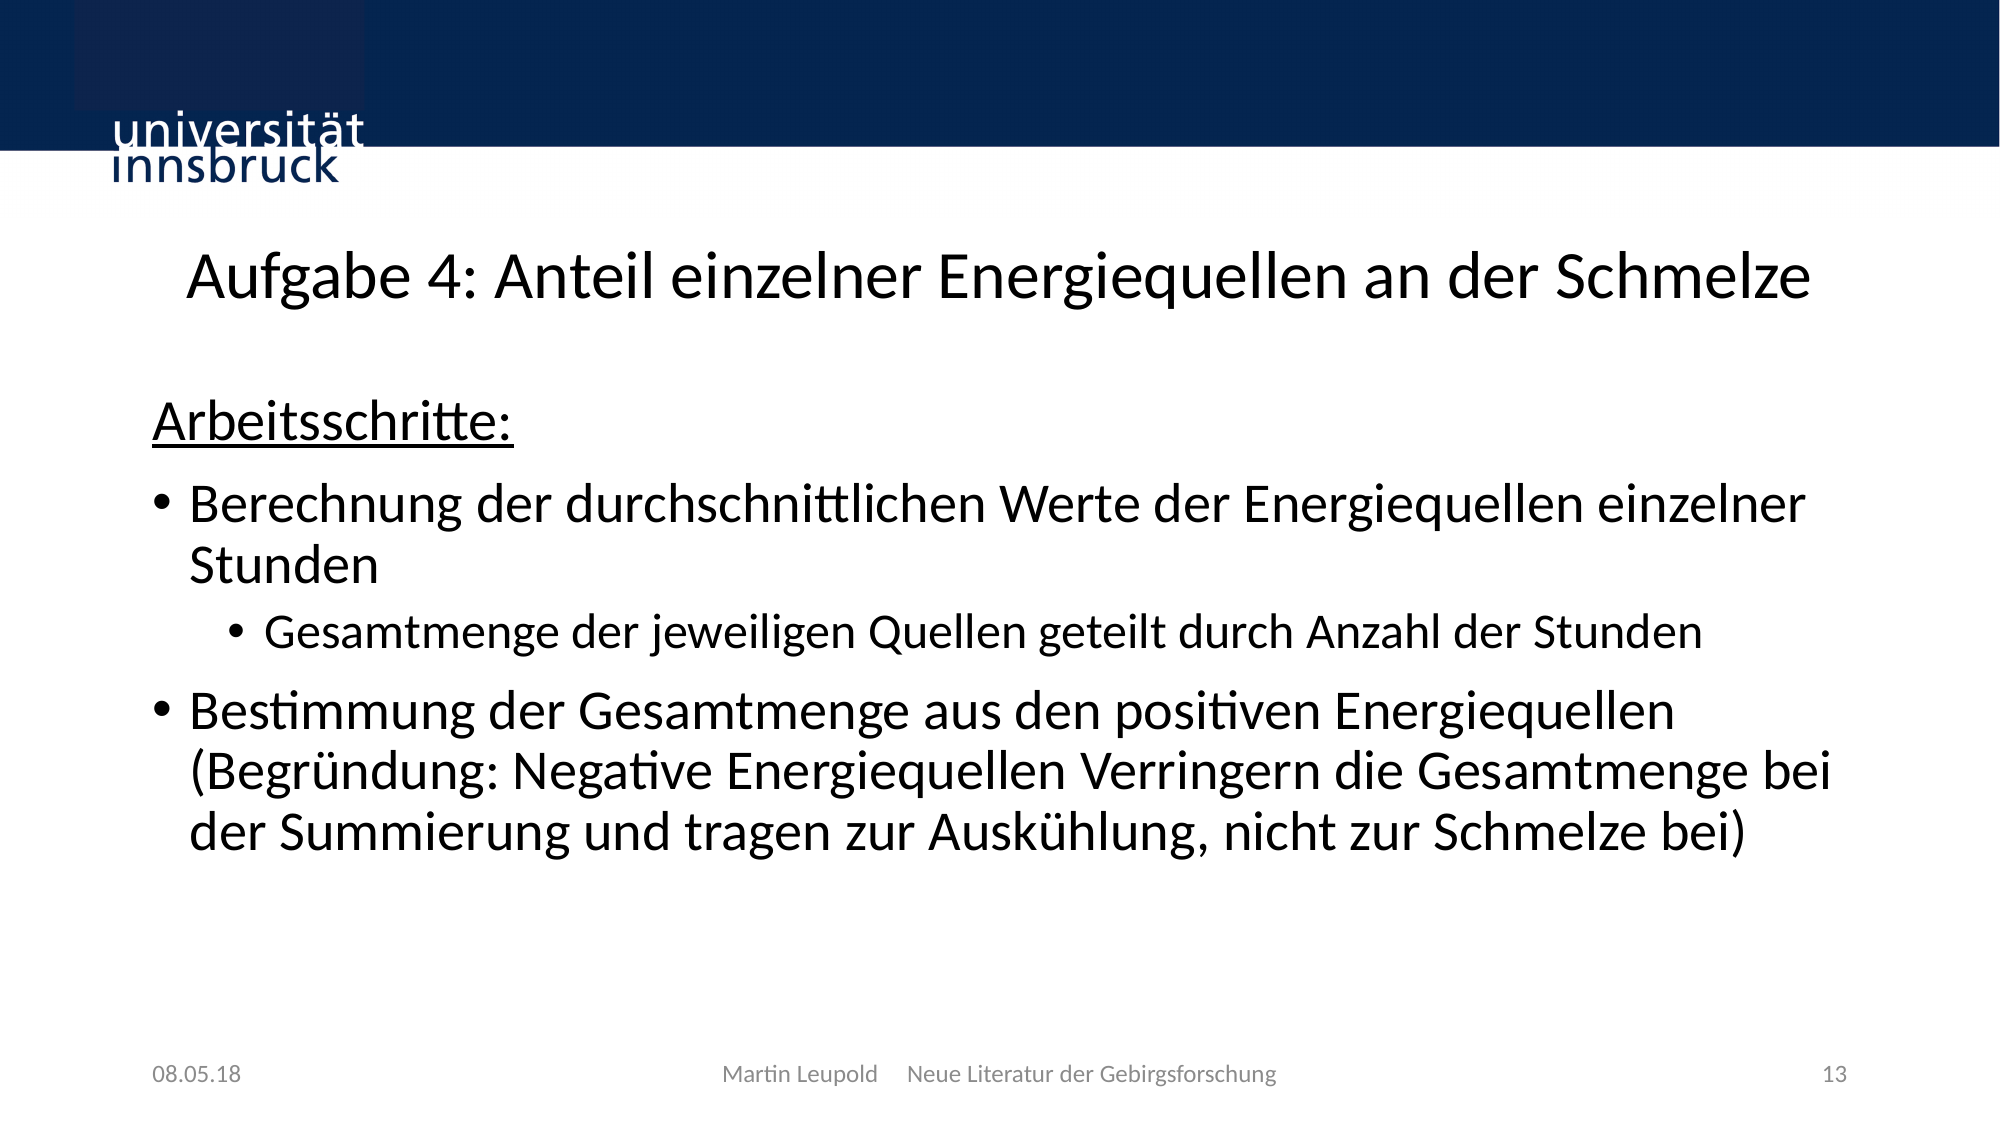

# Aufgabe 4: Anteil einzelner Energiequellen an der Schmelze
Arbeitsschritte:
Berechnung der durchschnittlichen Werte der Energiequellen einzelner Stunden
Gesamtmenge der jeweiligen Quellen geteilt durch Anzahl der Stunden
Bestimmung der Gesamtmenge aus den positiven Energiequellen (Begründung: Negative Energiequellen Verringern die Gesamtmenge bei der Summierung und tragen zur Auskühlung, nicht zur Schmelze bei)

08.05.18
Martin Leupold     Neue Literatur der Gebirgsforschung
13